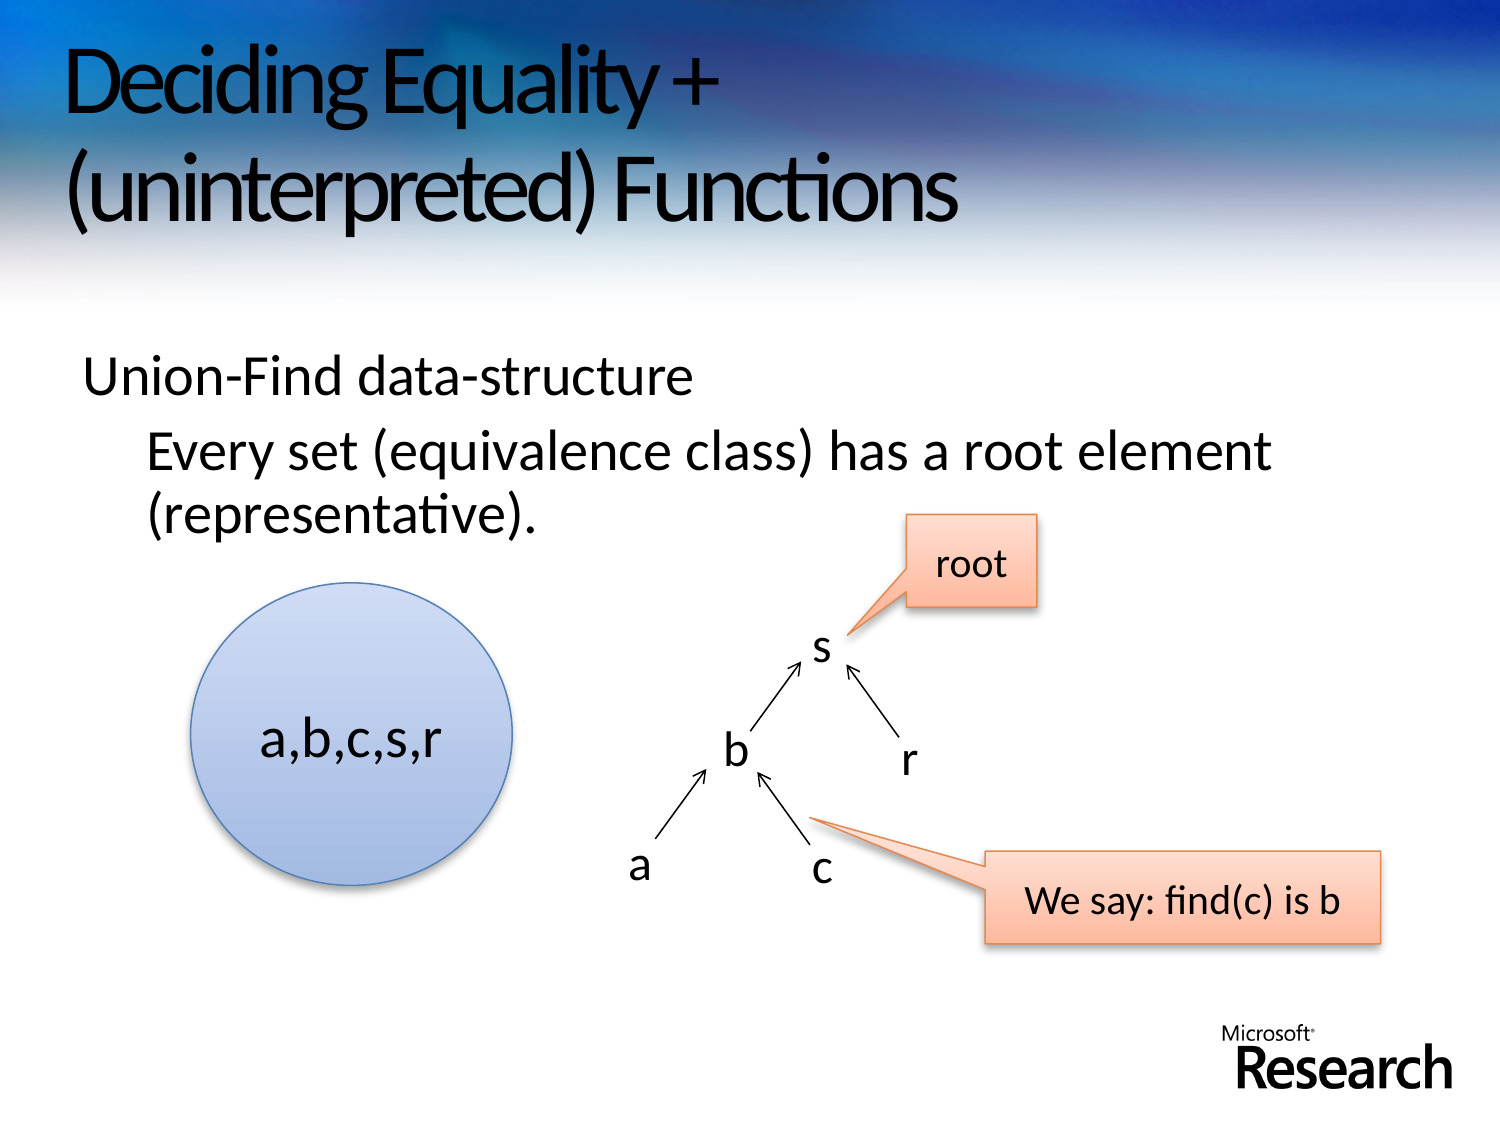

# Deciding Equality + (uninterpreted) Functions
Union-Find data-structure
	Every set (equivalence class) has a root element (representative).
root
a,b,c,s,r
s
b
r
a
c
We say: find(c) is b